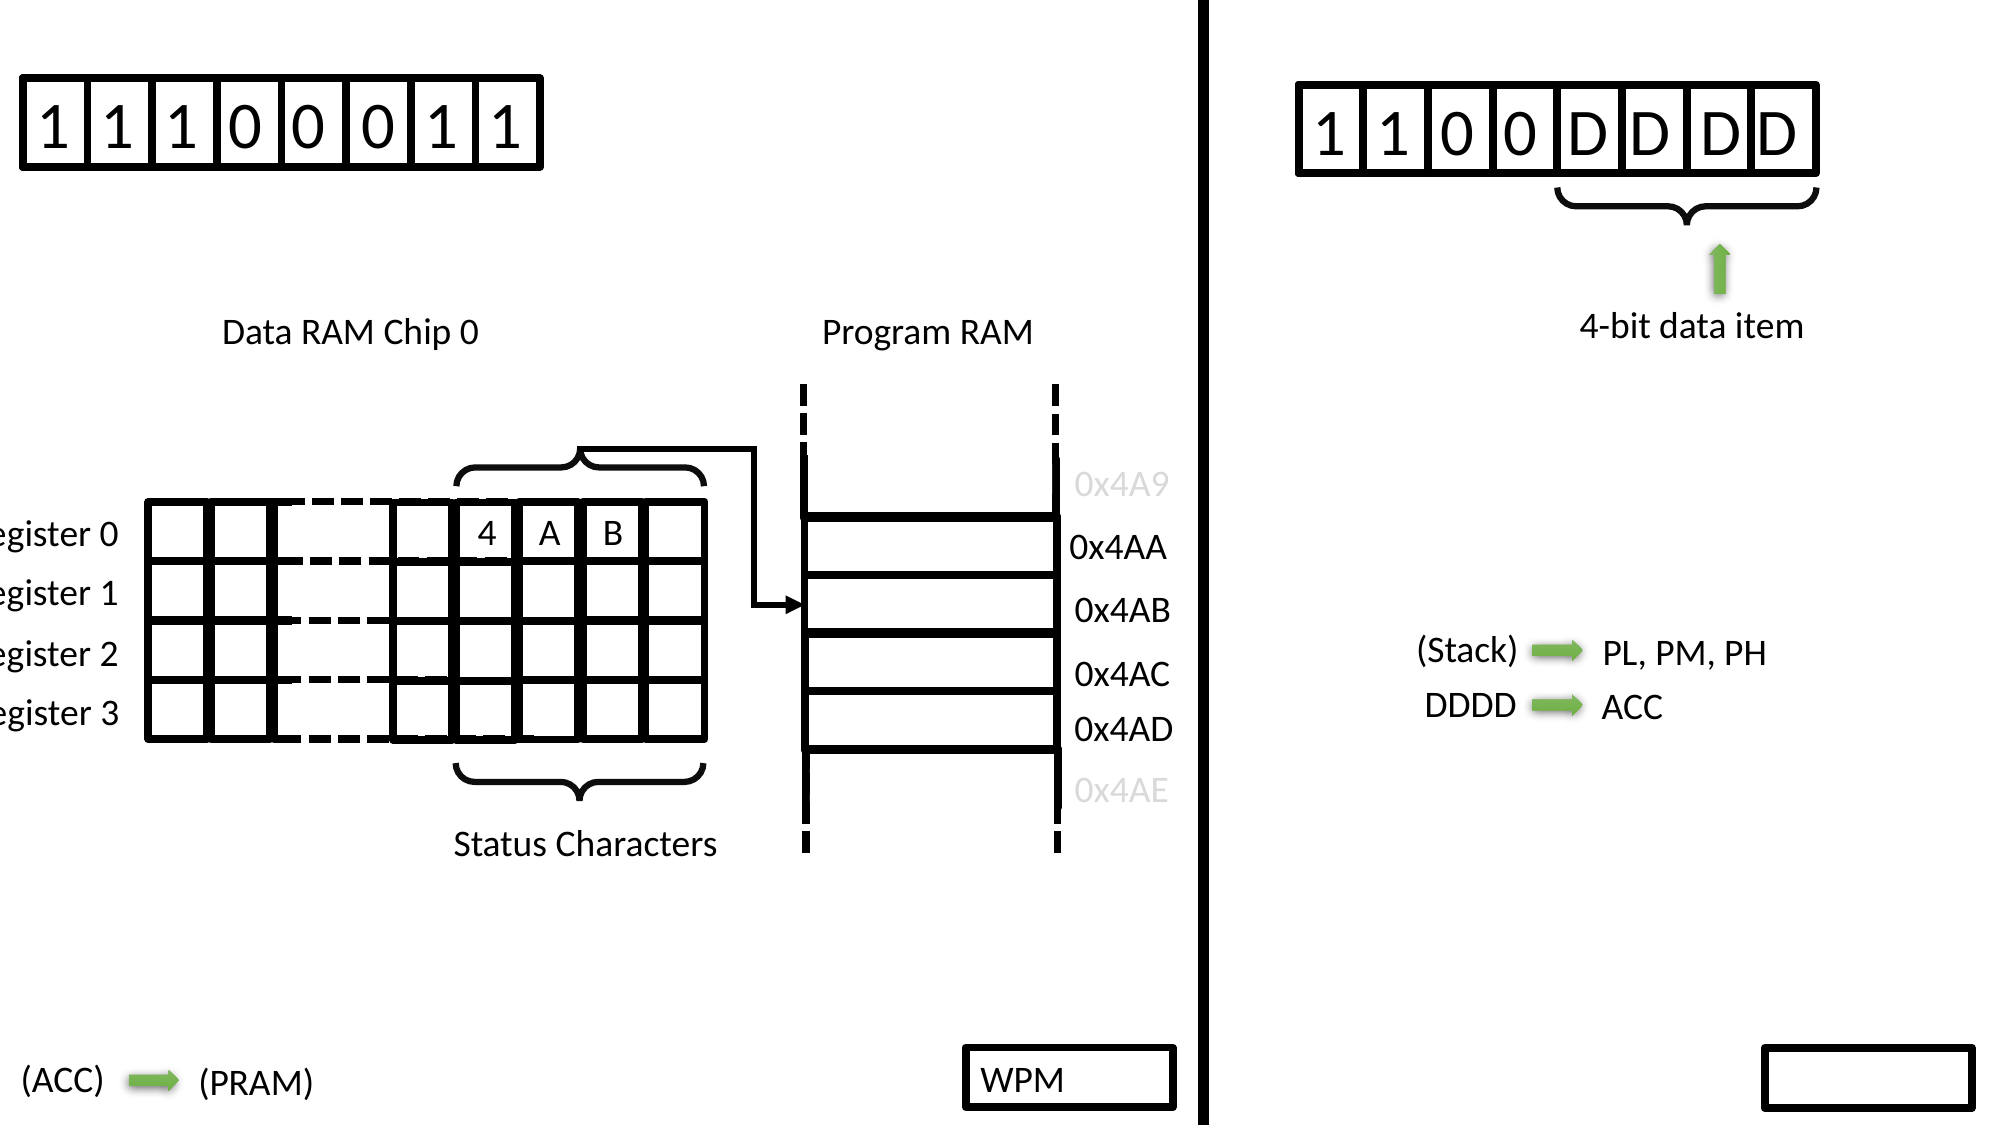

1  1  0  0  D  D  D D

4-bit data item
1  1  1  0  0   0  1  1

Data RAM Chip 0			Program RAM

0x4A9

4     A     B
Register 0

0x4AA

Register 1

0x4AB
(Stack)
PL, PM, PH

Register 2

0x4AC
 DDDD
ACC

Register 3

0x4AD

0x4AE

Status Characters
 (ACC)
WPM

(PRAM)